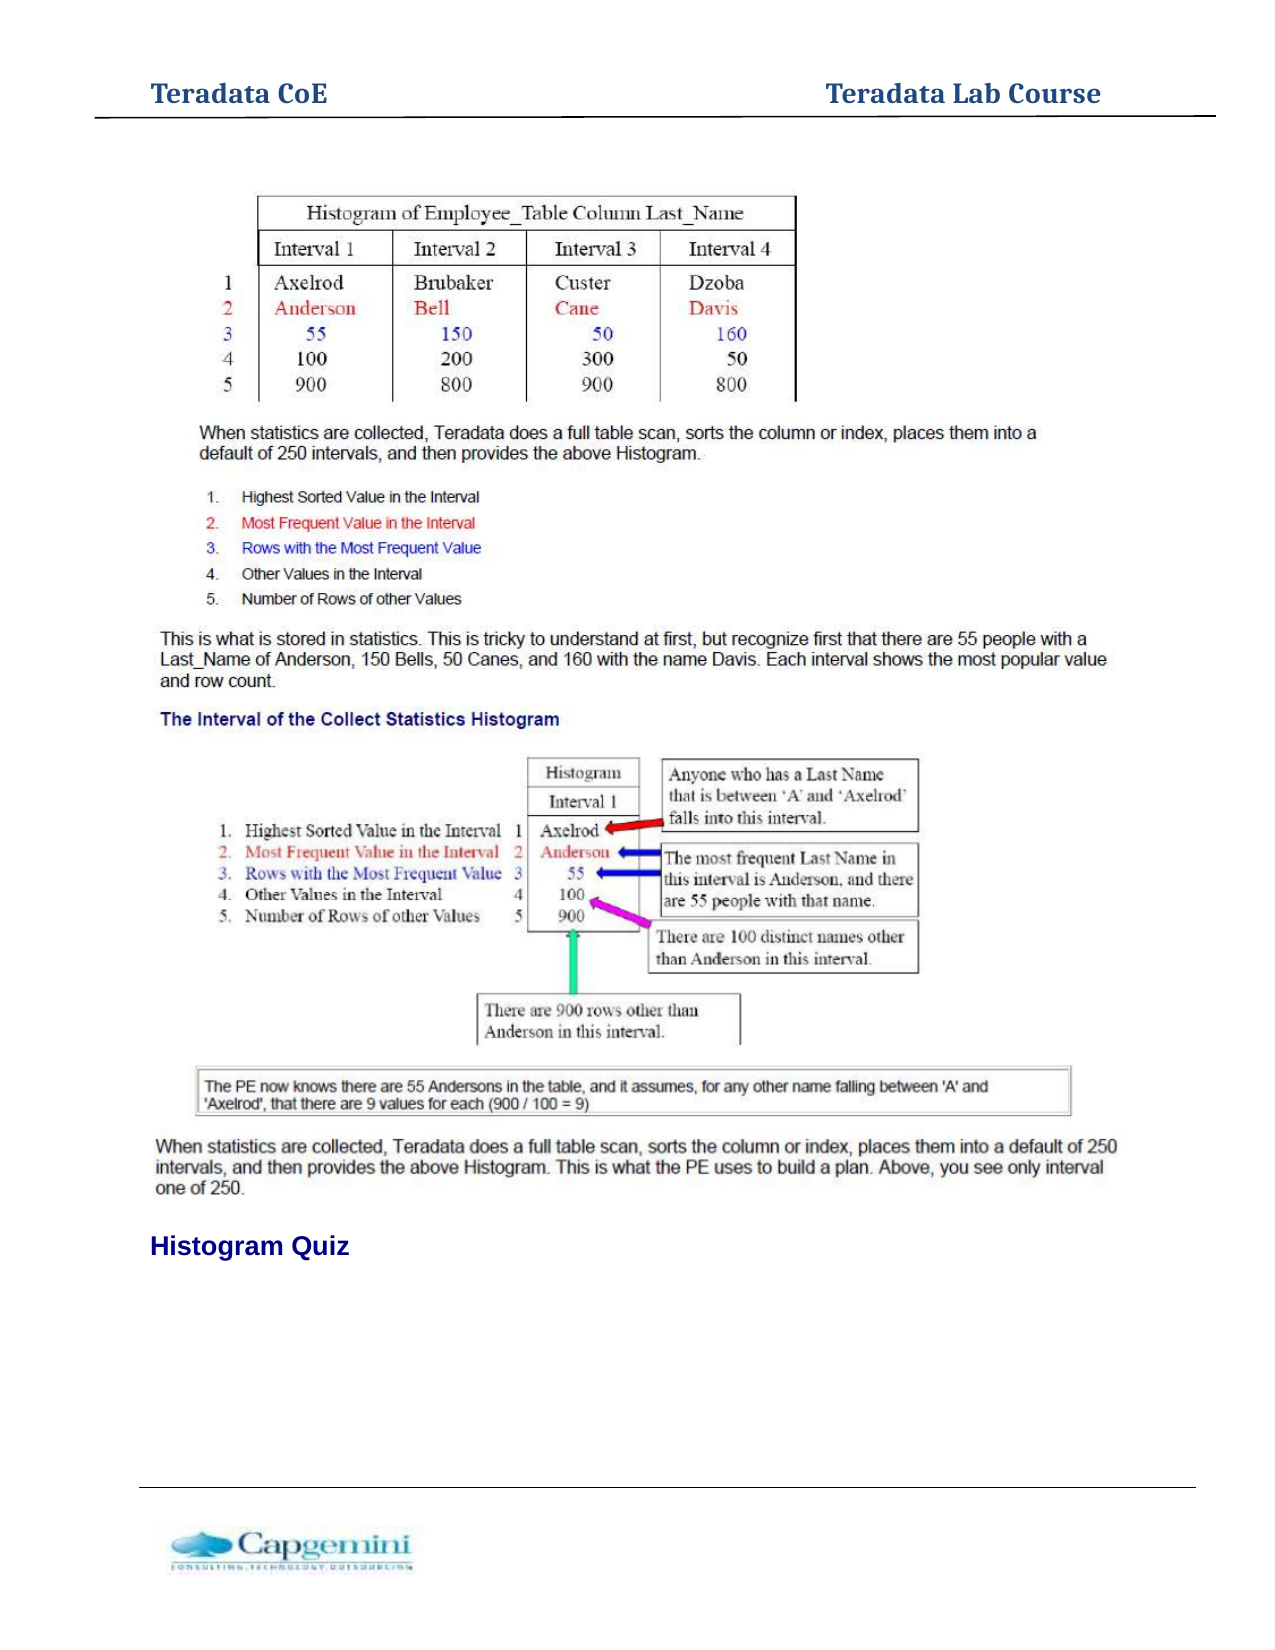

Teradata CoE
Teradata Lab Course

Histogram Quiz